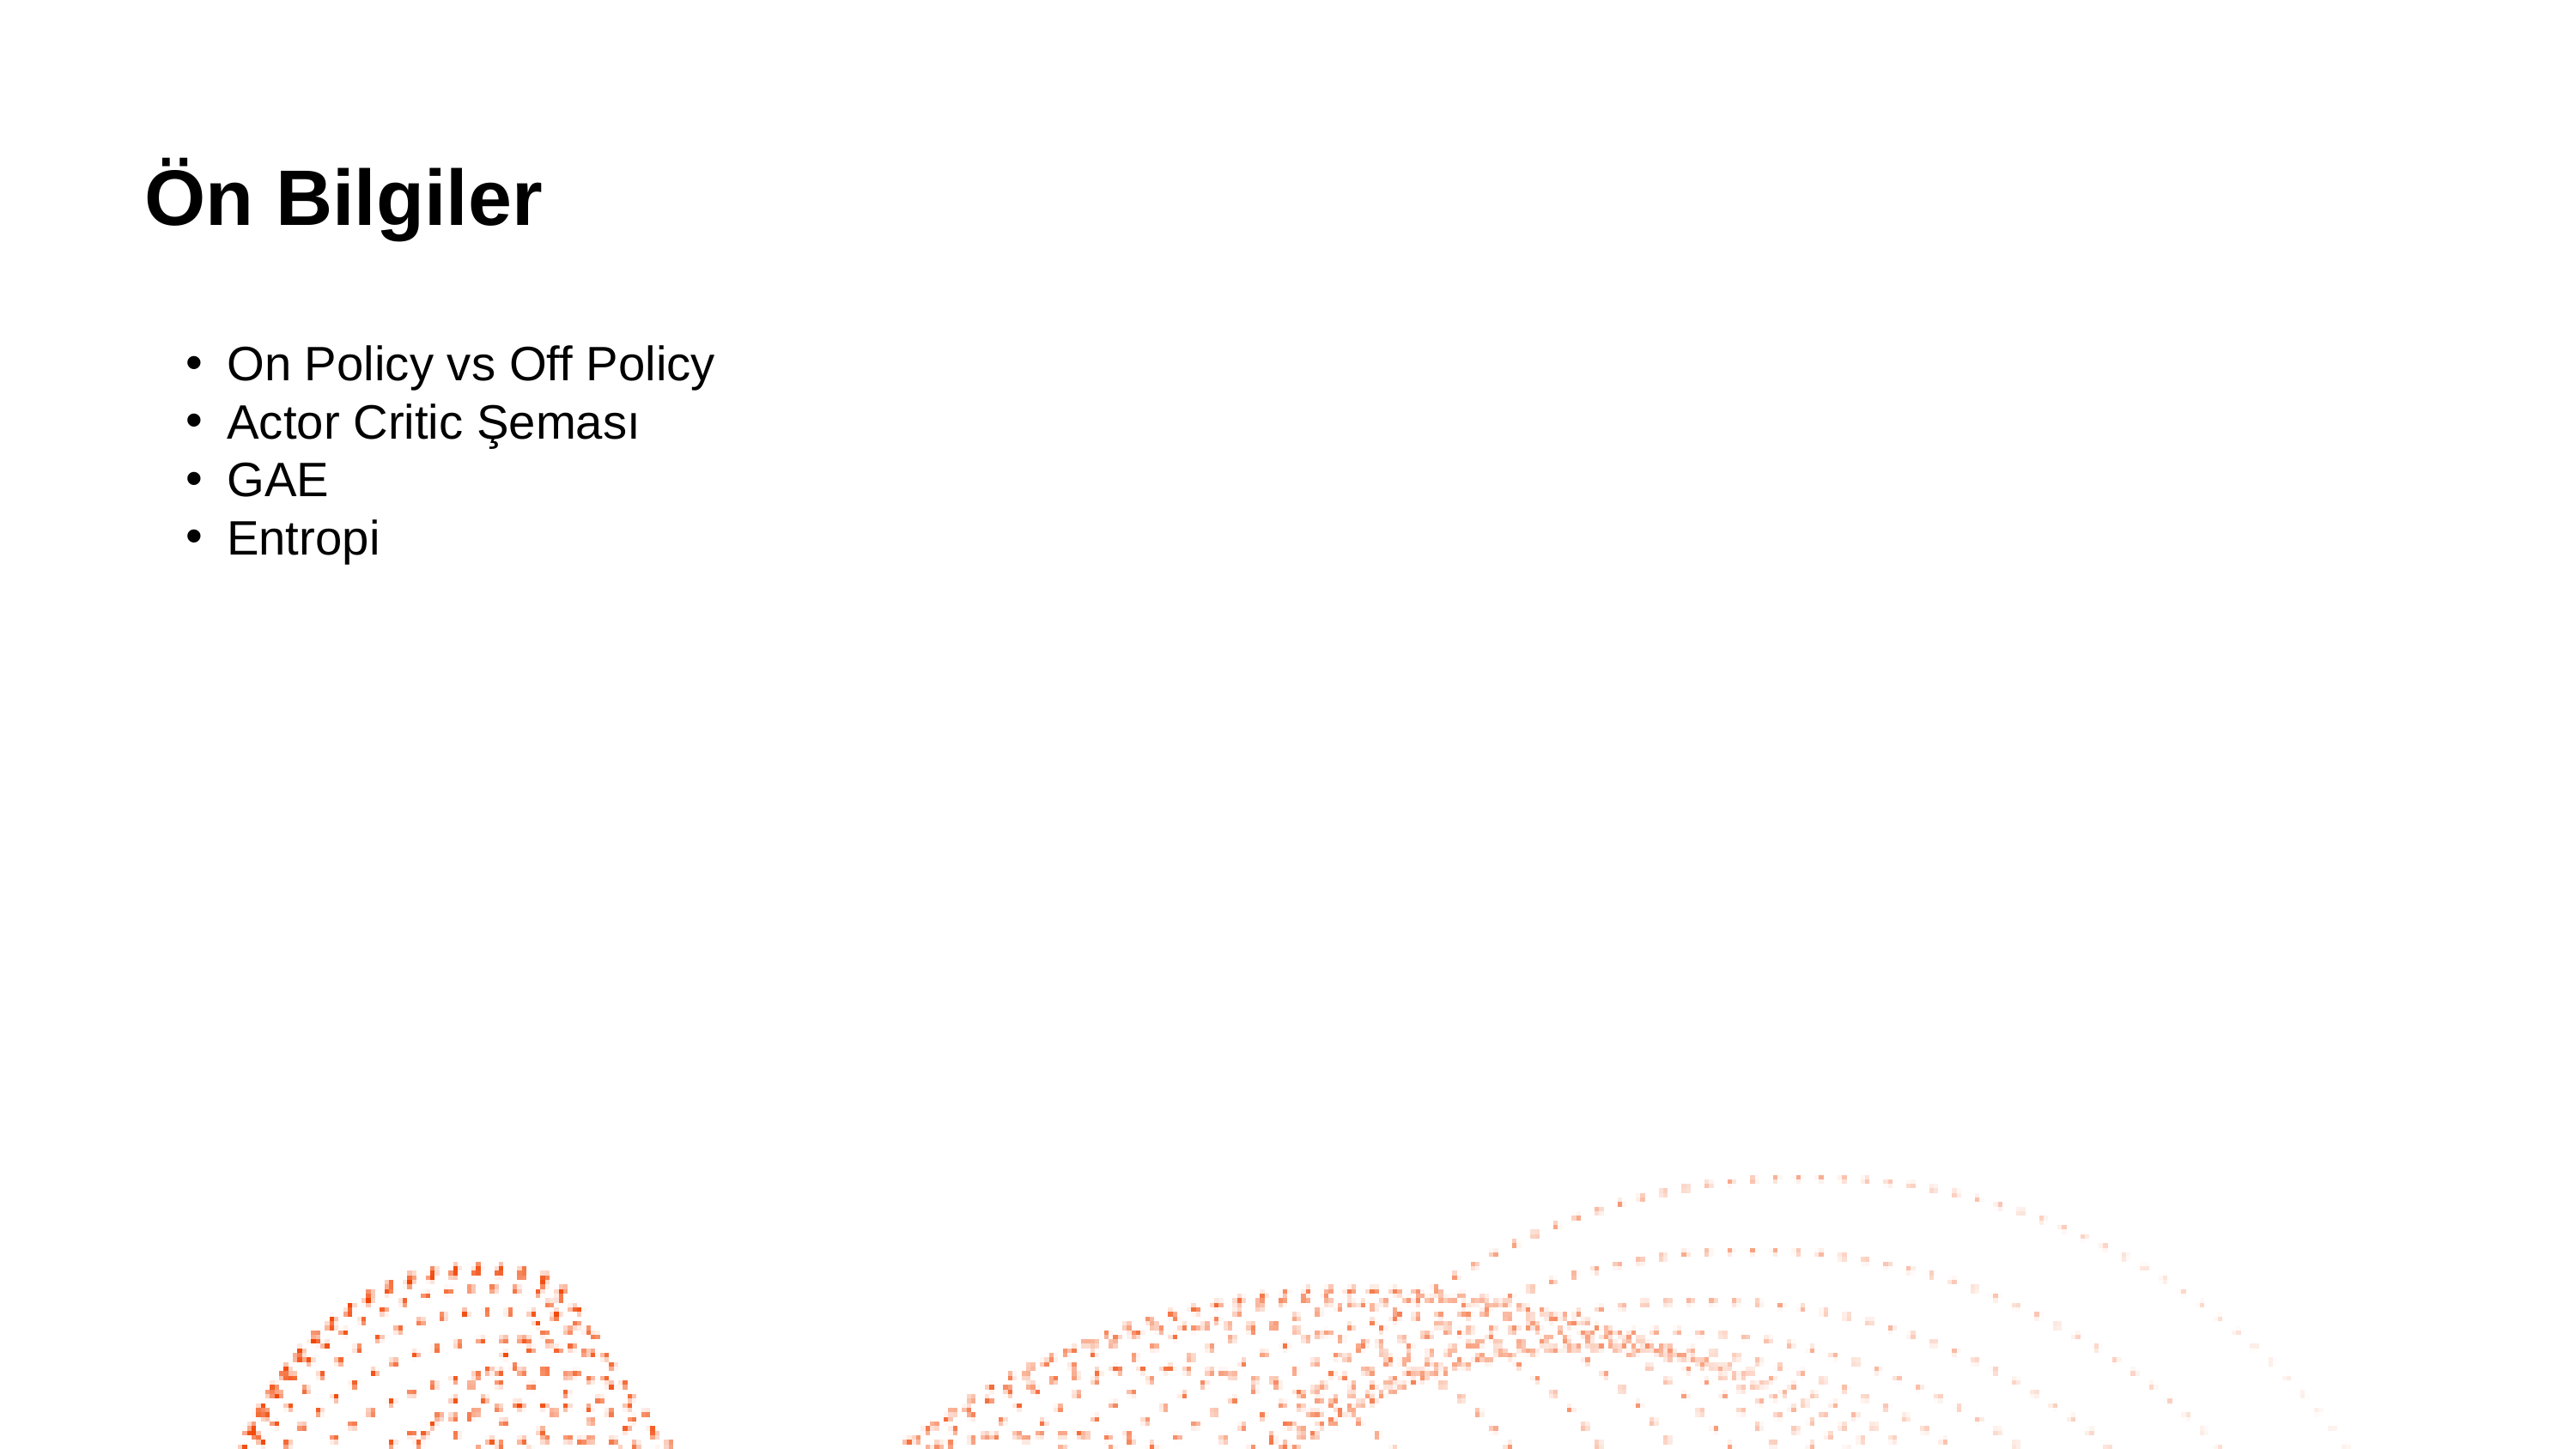

Ön Bilgiler
On Policy vs Off Policy
Actor Critic Şeması
GAE
Entropi